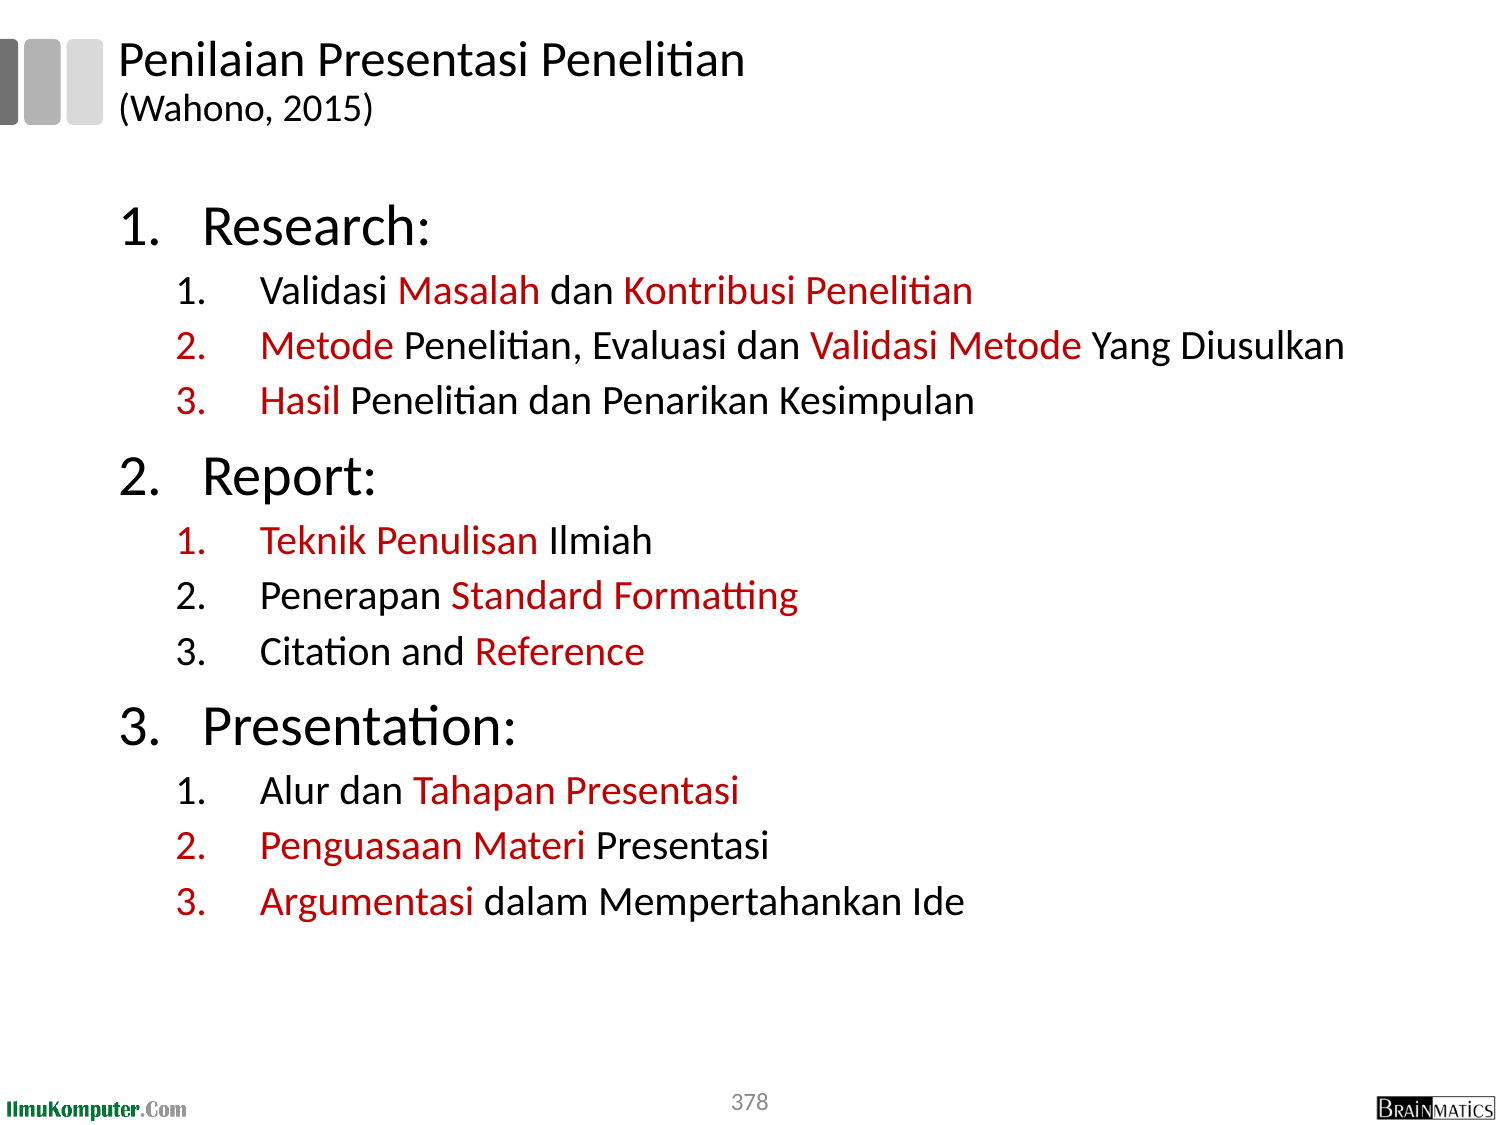

# Penilaian Presentasi Penelitian (Wahono, 2015)
Research:
Validasi Masalah dan Kontribusi Penelitian
Metode Penelitian, Evaluasi dan Validasi Metode Yang Diusulkan
Hasil Penelitian dan Penarikan Kesimpulan
Report:
Teknik Penulisan Ilmiah
Penerapan Standard Formatting
Citation and Reference
Presentation:
Alur dan Tahapan Presentasi
Penguasaan Materi Presentasi
Argumentasi dalam Mempertahankan Ide

378